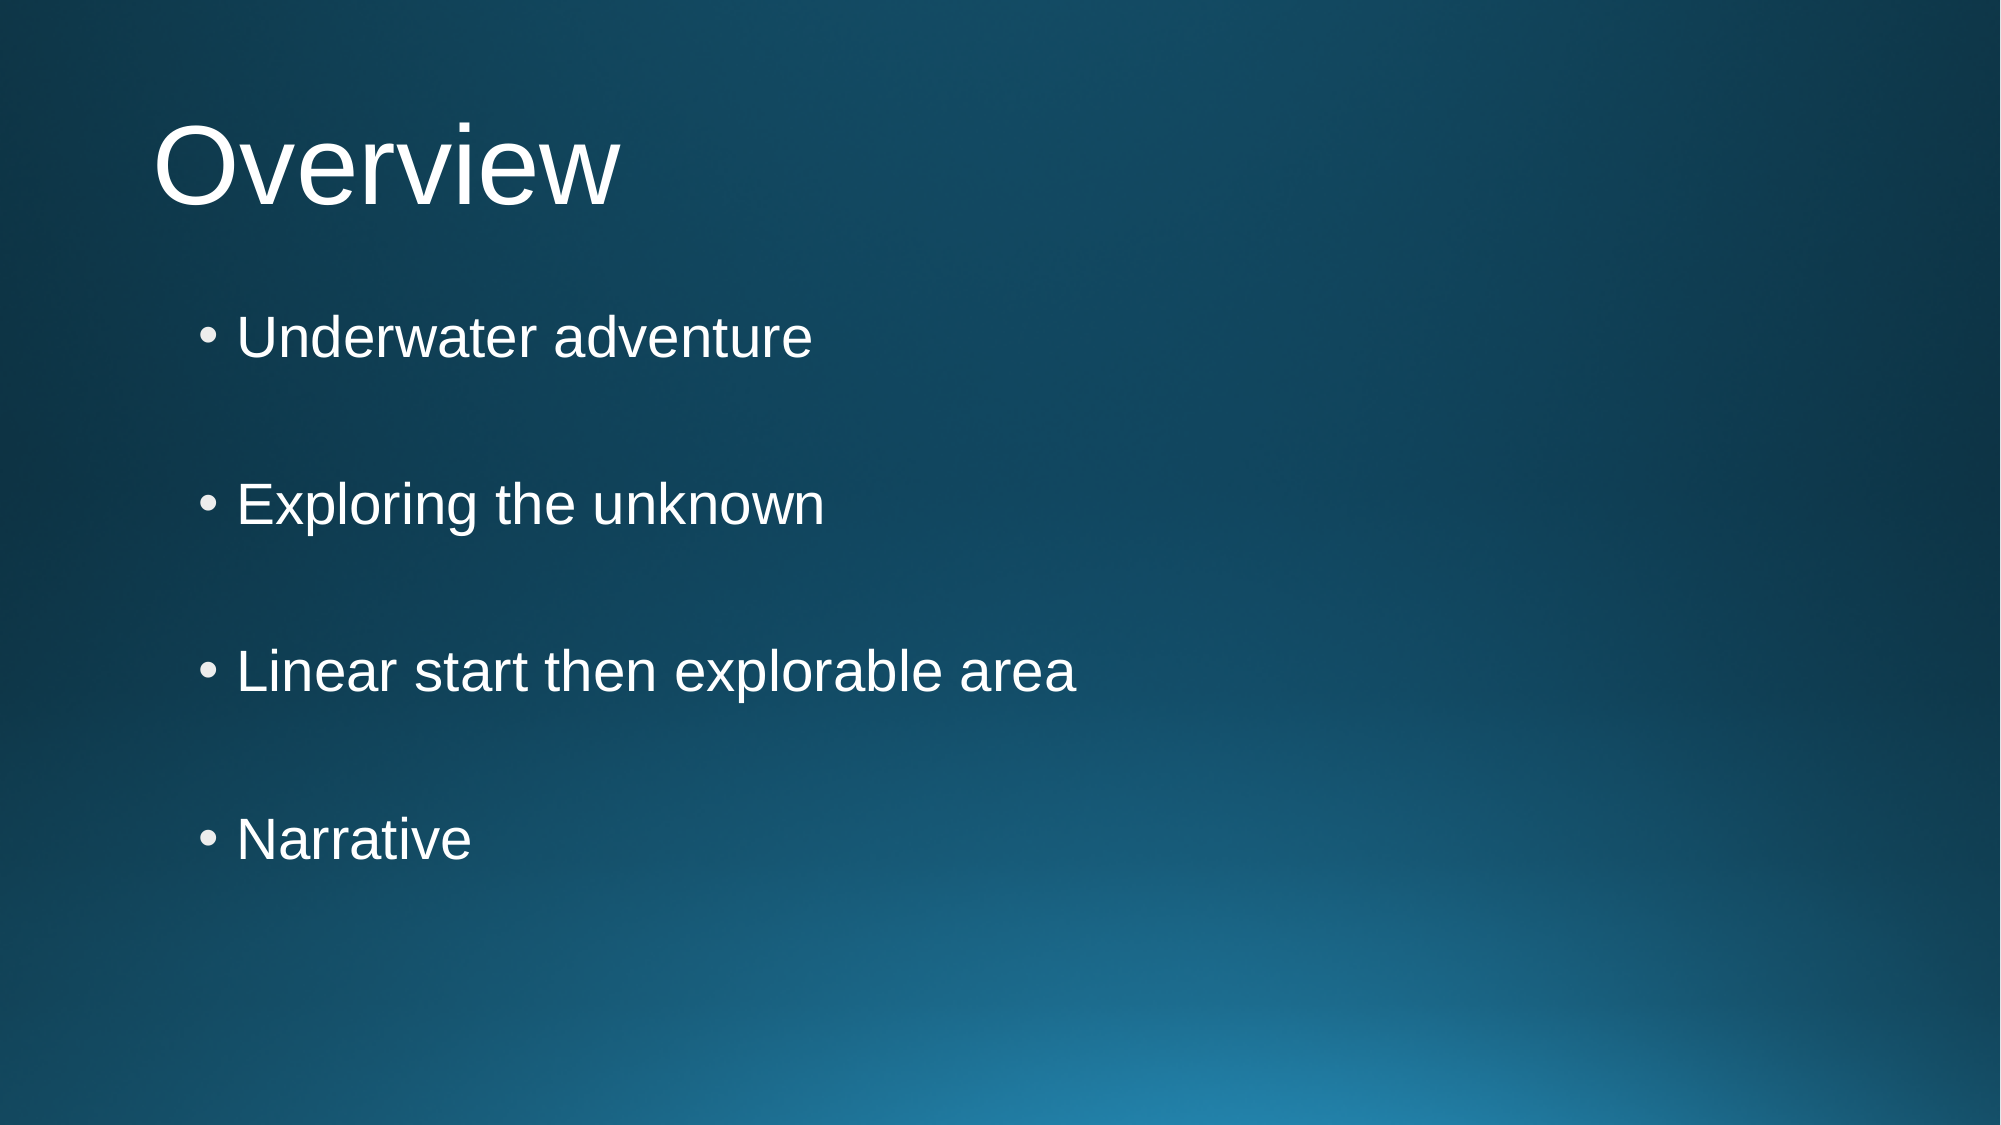

# Overview
Underwater adventure   ​

Exploring the unknown​

Linear start then explorable area

Narrative